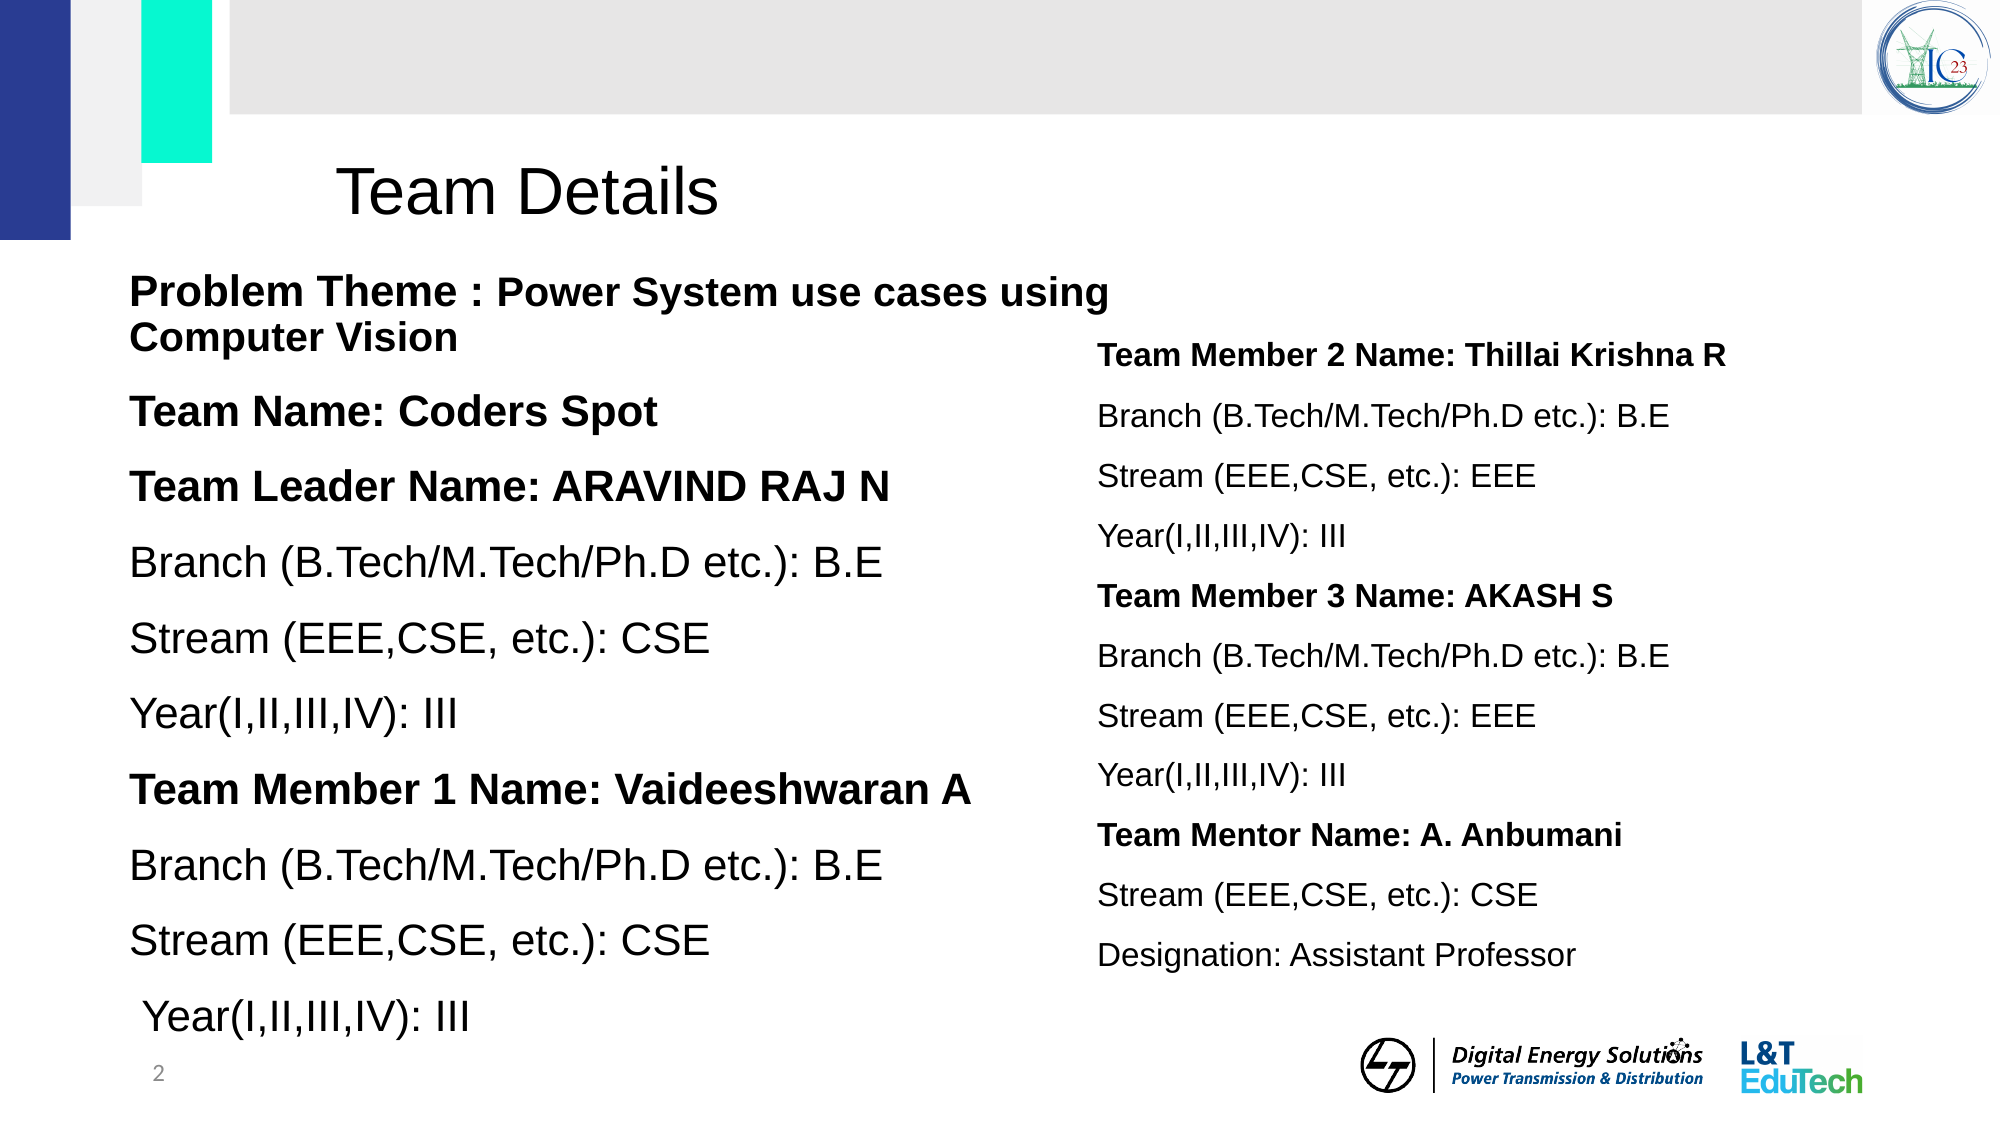

# Team Details
Problem Theme : Power System use cases using Computer Vision
Team Name: Coders Spot
Team Leader Name: ARAVIND RAJ N
Branch (B.Tech/M.Tech/Ph.D etc.): B.E
Stream (EEE,CSE, etc.): CSE
Year(I,II,III,IV): III
Team Member 1 Name: Vaideeshwaran A
Branch (B.Tech/M.Tech/Ph.D etc.): B.E
Stream (EEE,CSE, etc.): CSE
 Year(I,II,III,IV): III

Team Member 2 Name: Thillai Krishna R
Branch (B.Tech/M.Tech/Ph.D etc.): B.E
Stream (EEE,CSE, etc.): EEE
Year(I,II,III,IV): III
Team Member 3 Name: AKASH S
Branch (B.Tech/M.Tech/Ph.D etc.): B.E
Stream (EEE,CSE, etc.): EEE
Year(I,II,III,IV): III
Team Mentor Name: A. Anbumani
Stream (EEE,CSE, etc.): CSE
Designation: Assistant Professor
2